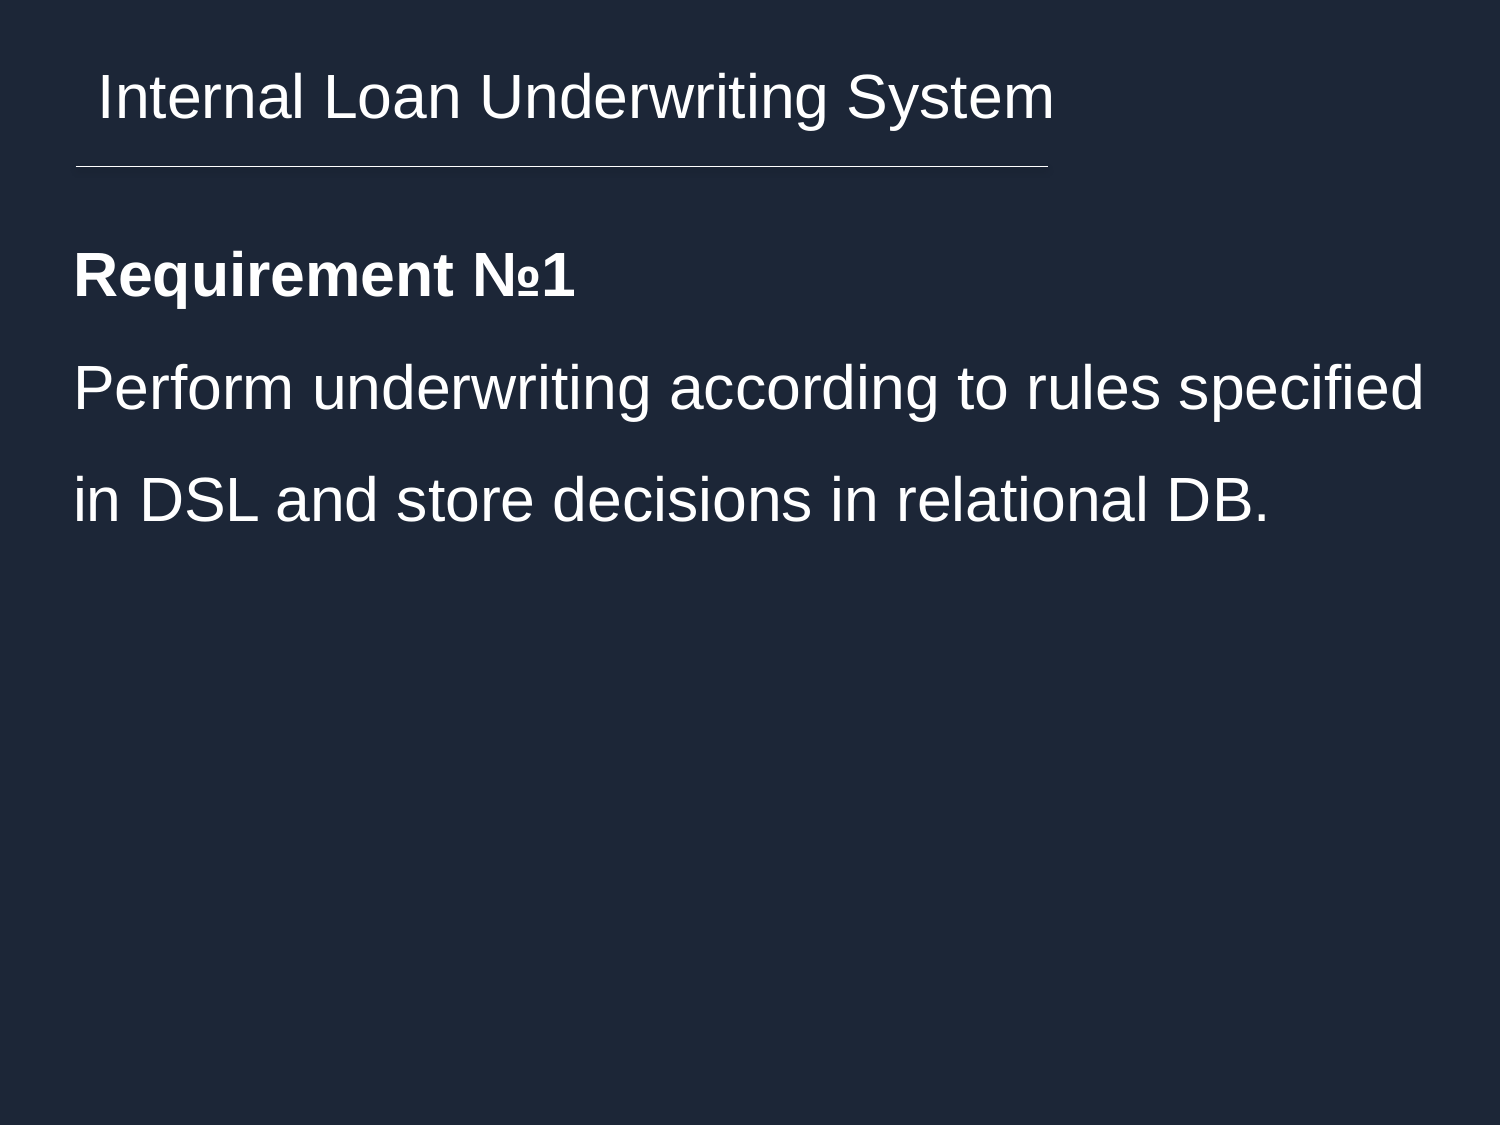

Internal Loan Underwriting System
Requirement №1
Perform underwriting according to rules specified in DSL and store decisions in relational DB.